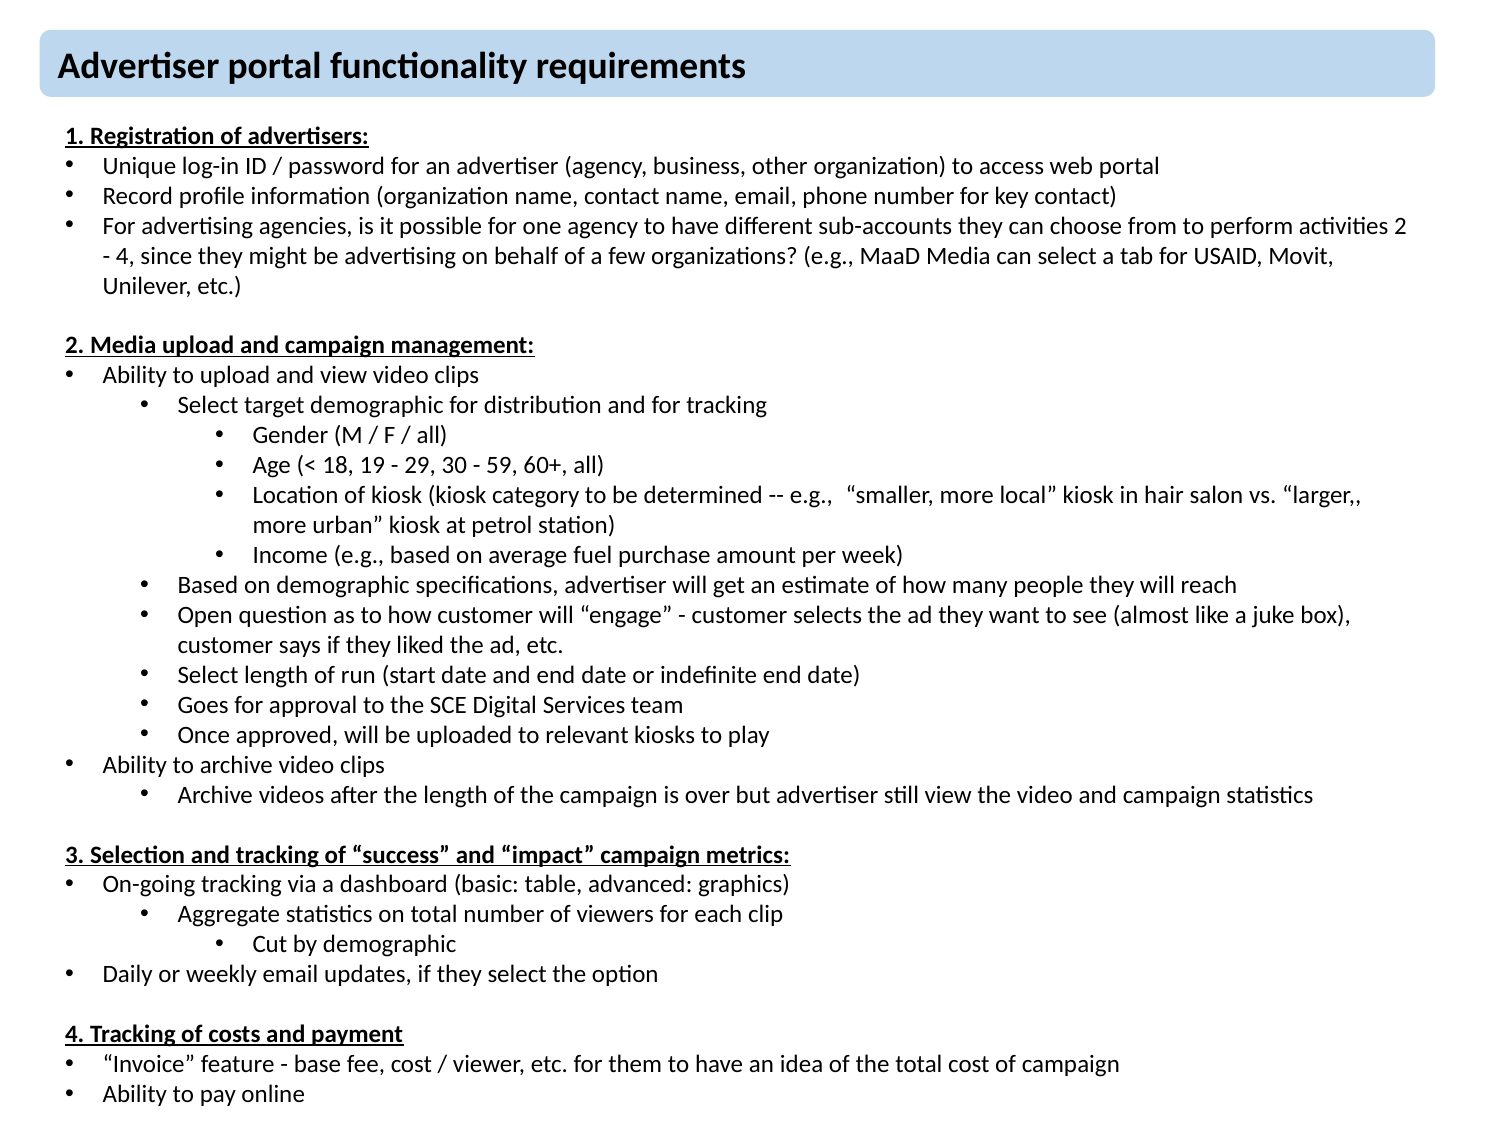

Advertiser portal functionality requirements
1. Registration of advertisers:
Unique log-in ID / password for an advertiser (agency, business, other organization) to access web portal
Record profile information (organization name, contact name, email, phone number for key contact)
For advertising agencies, is it possible for one agency to have different sub-accounts they can choose from to perform activities 2 - 4, since they might be advertising on behalf of a few organizations? (e.g., MaaD Media can select a tab for USAID, Movit, Unilever, etc.)
2. Media upload and campaign management:
Ability to upload and view video clips
Select target demographic for distribution and for tracking
Gender (M / F / all)
Age (< 18, 19 - 29, 30 - 59, 60+, all)
Location of kiosk (kiosk category to be determined -- e.g.,  “smaller, more local” kiosk in hair salon vs. “larger,, more urban” kiosk at petrol station)
Income (e.g., based on average fuel purchase amount per week)
Based on demographic specifications, advertiser will get an estimate of how many people they will reach
Open question as to how customer will “engage” - customer selects the ad they want to see (almost like a juke box), customer says if they liked the ad, etc.
Select length of run (start date and end date or indefinite end date)
Goes for approval to the SCE Digital Services team
Once approved, will be uploaded to relevant kiosks to play
Ability to archive video clips
Archive videos after the length of the campaign is over but advertiser still view the video and campaign statistics

3. Selection and tracking of “success” and “impact” campaign metrics:
On-going tracking via a dashboard (basic: table, advanced: graphics)
Aggregate statistics on total number of viewers for each clip
Cut by demographic
Daily or weekly email updates, if they select the option
4. Tracking of costs and payment
“Invoice” feature - base fee, cost / viewer, etc. for them to have an idea of the total cost of campaign
Ability to pay online